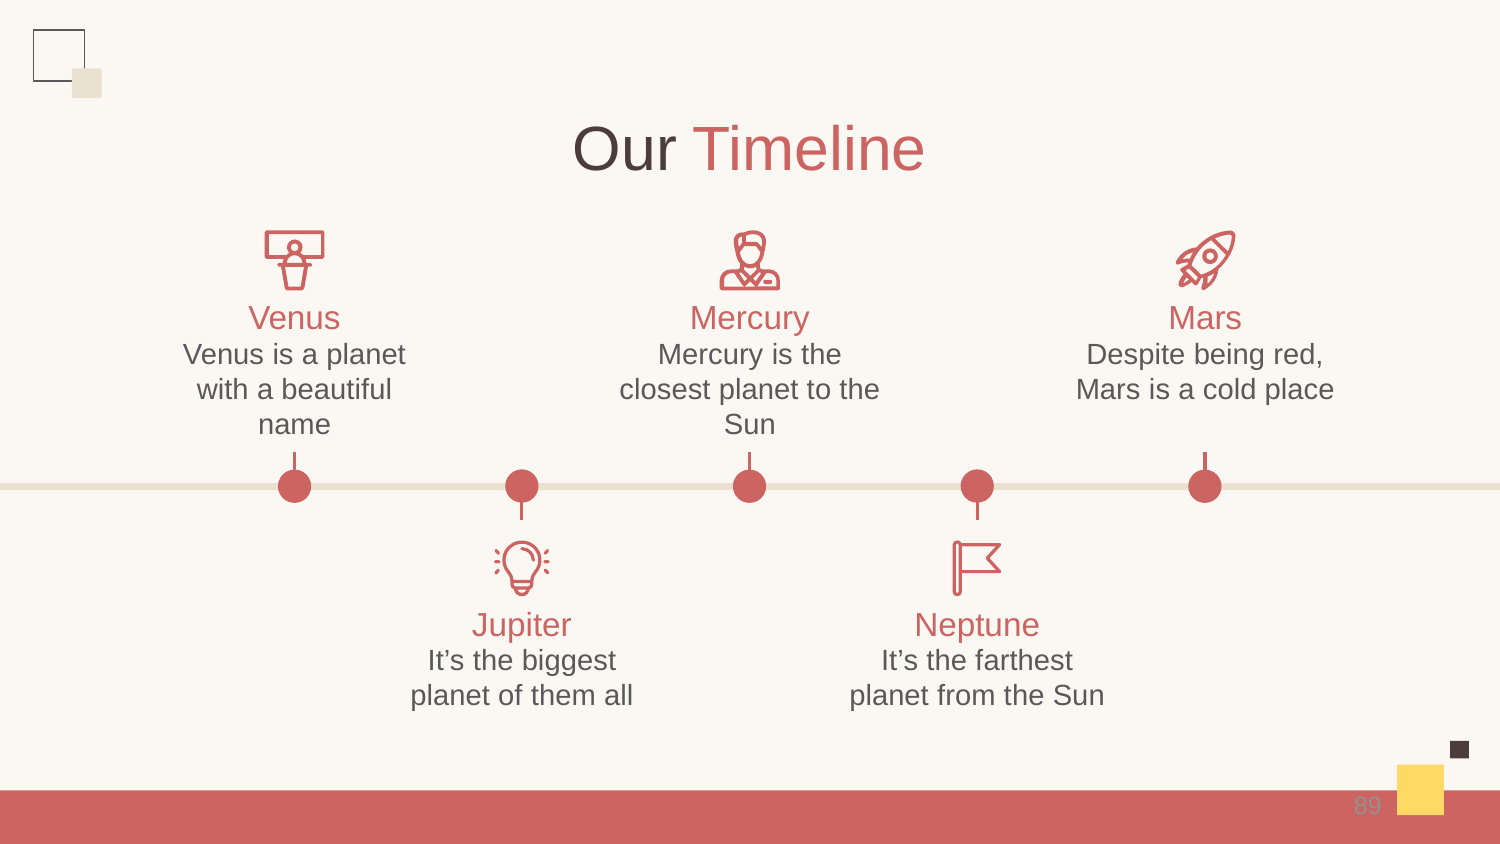

# Our Timeline

Venus
Mercury
Mars
Venus is a planet with a beautiful name
Mercury is the closest planet to the Sun

Despite being red, Mars is a cold place

Jupiter
Neptune
It’s the biggest planet of them all
It’s the farthest planet from the Sun
89